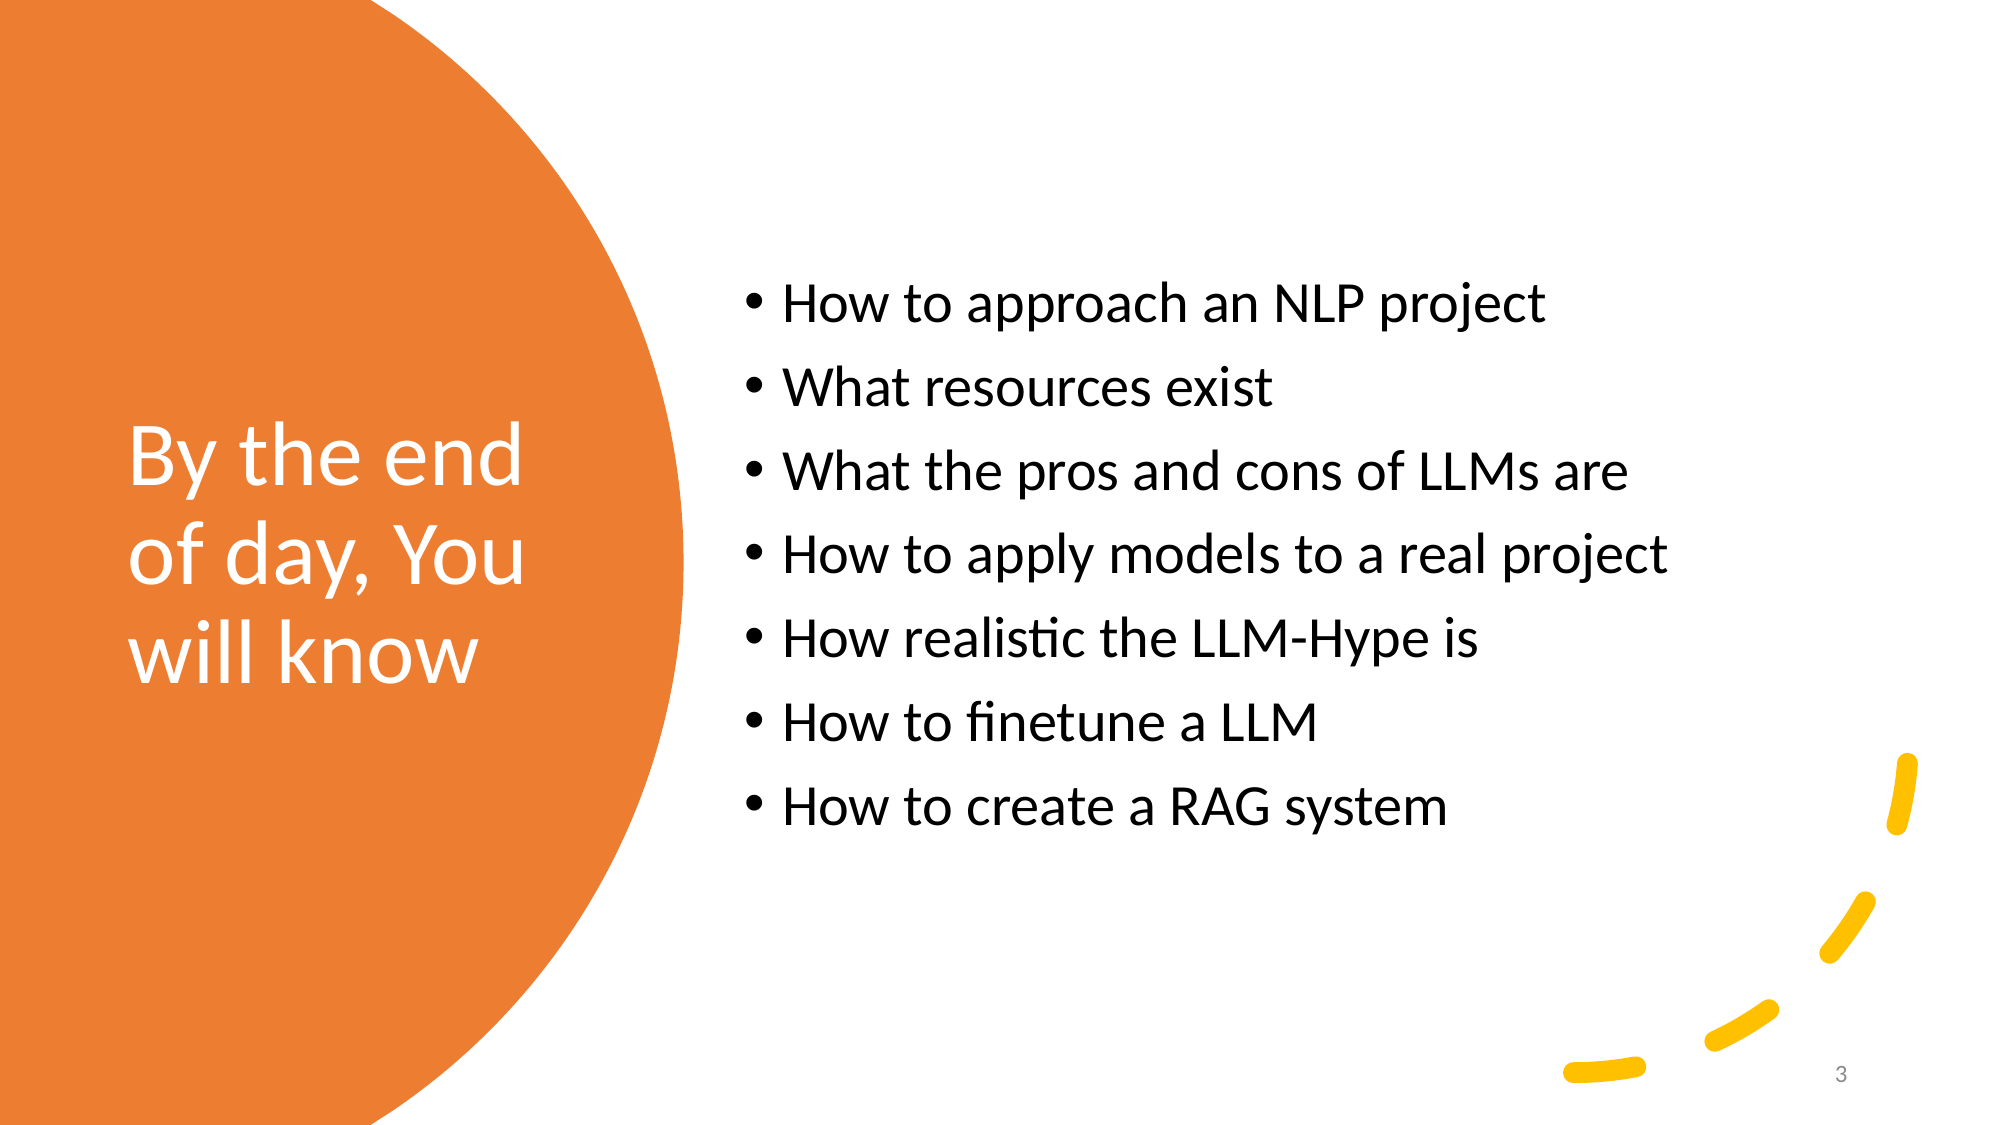

How to approach an NLP project
What resources exist
What the pros and cons of LLMs are
How to apply models to a real project
How realistic the LLM-Hype is
How to finetune a LLM
How to create a RAG system
# By the end of day, You will know

3